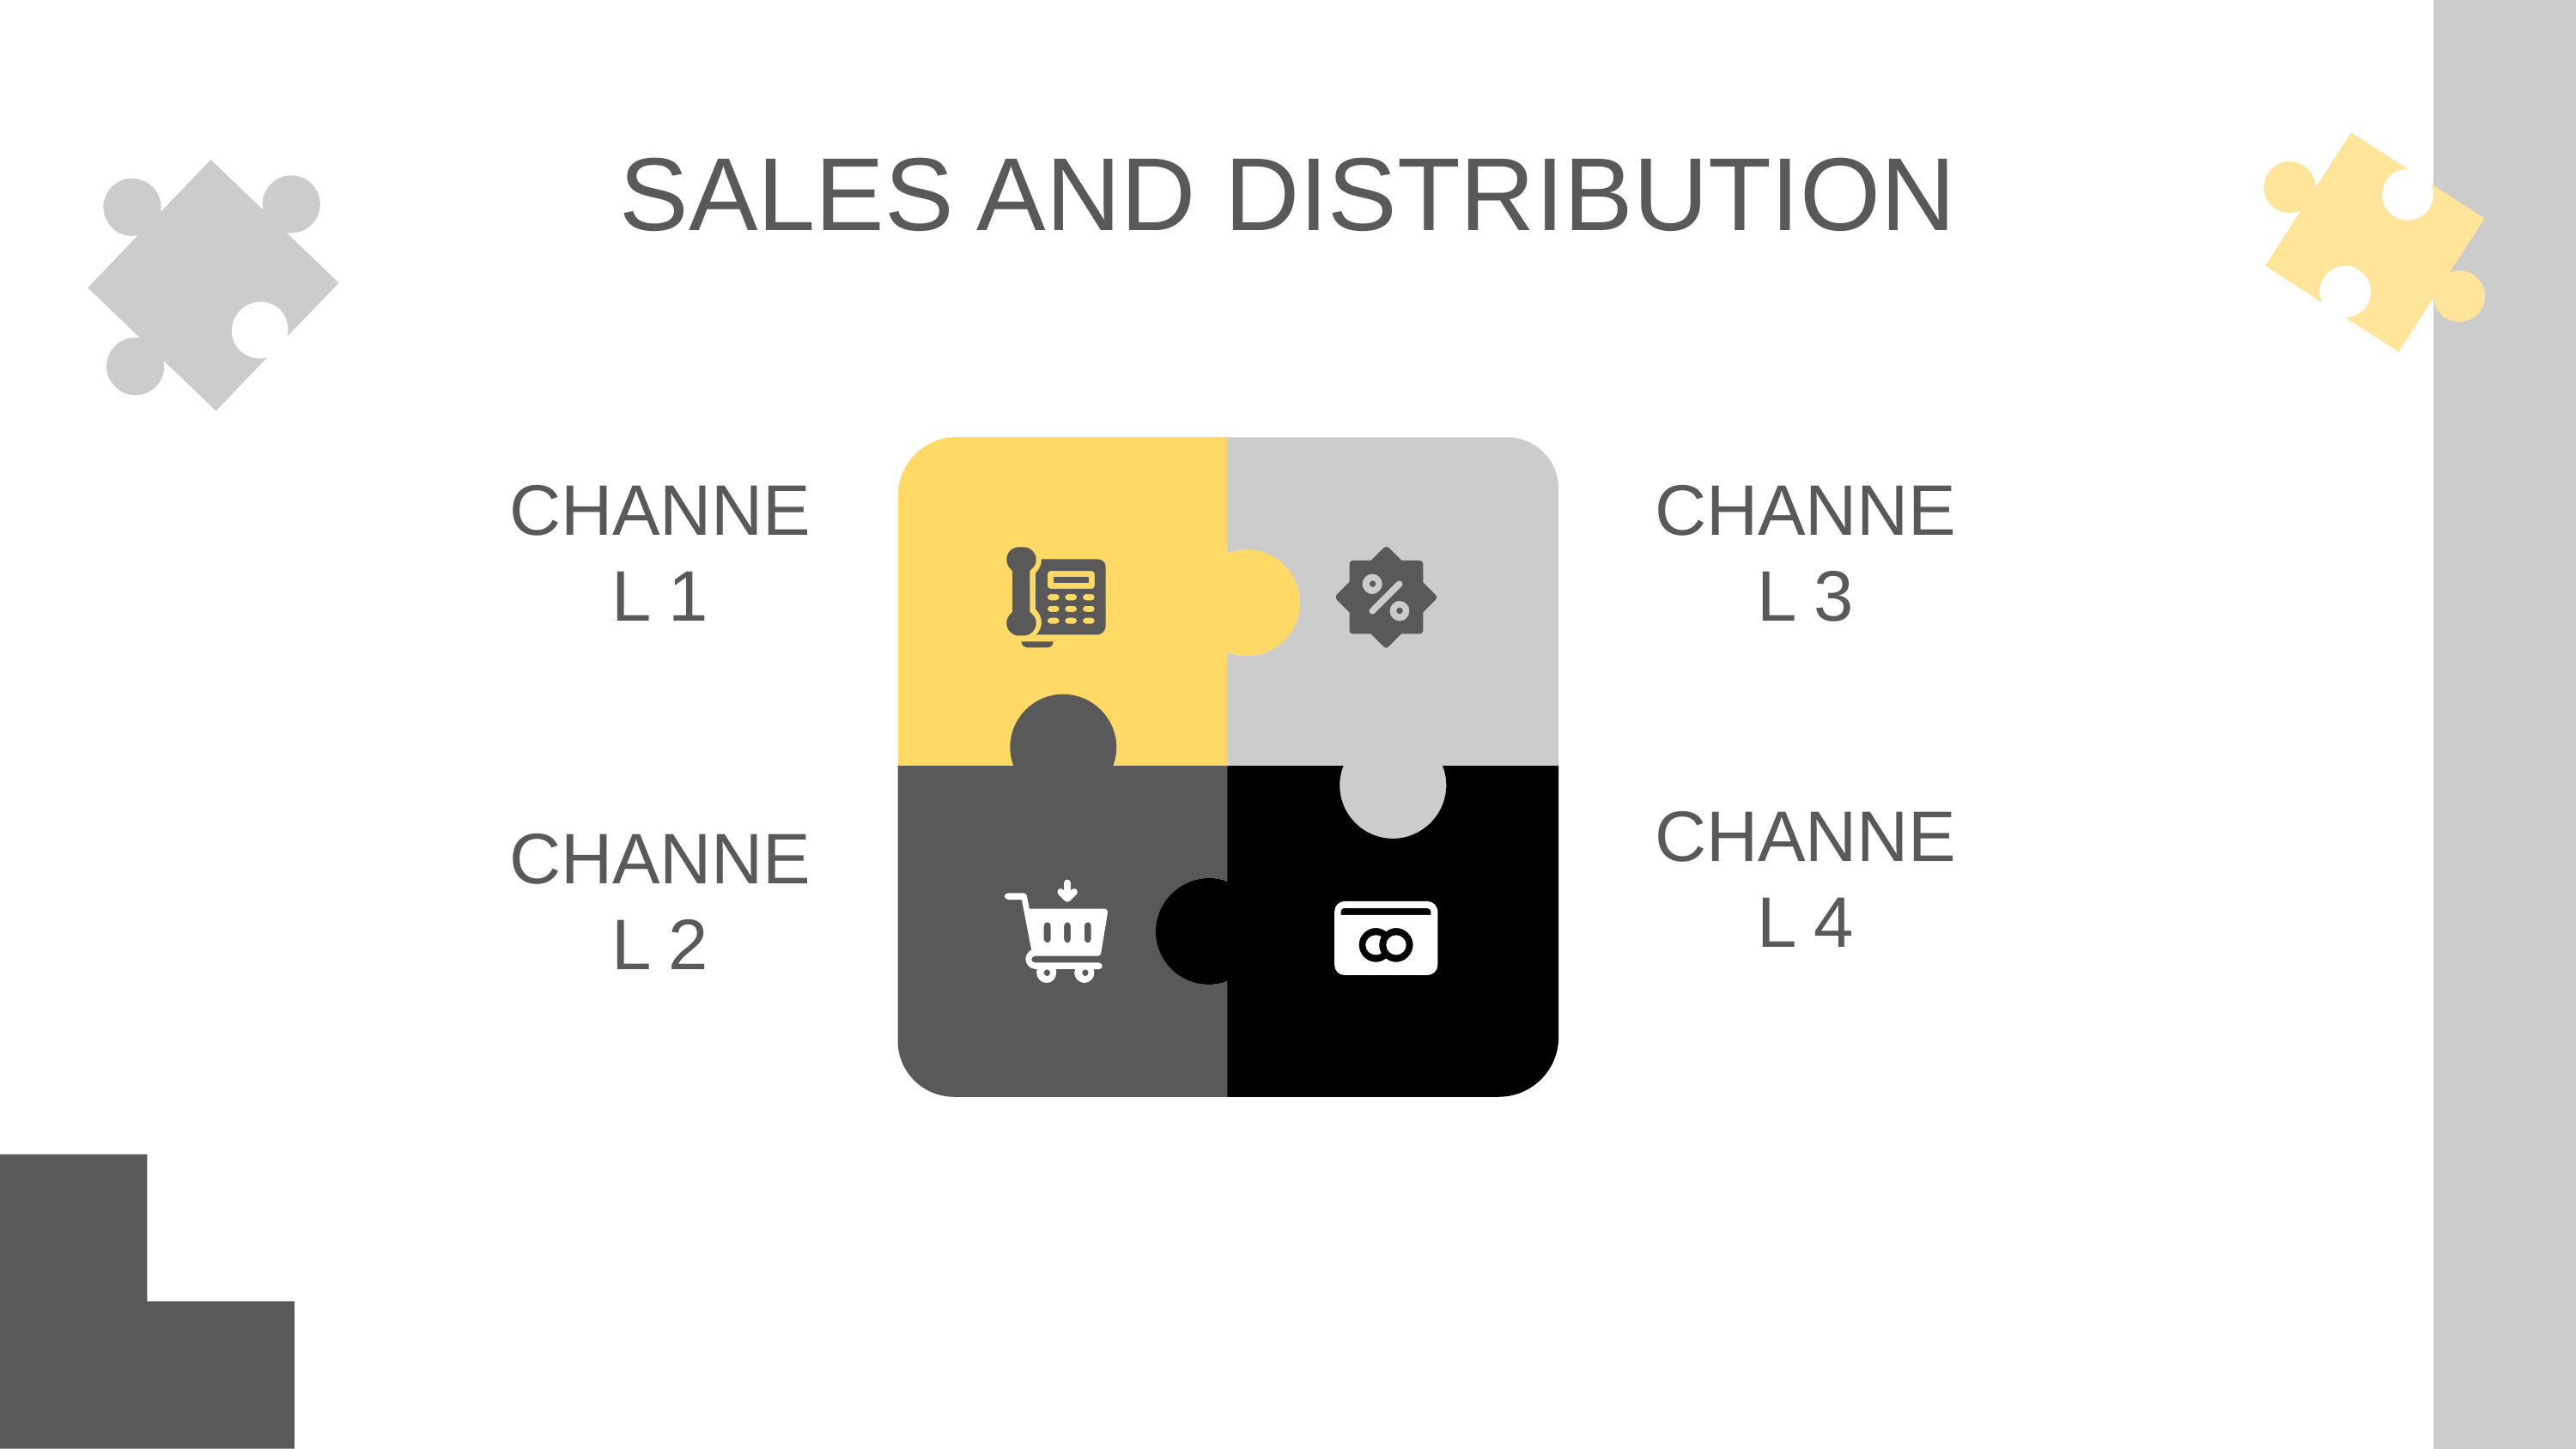

# SALES AND DISTRIBUTION

CHANNEL 1
CHANNEL 3

CHANNEL 4
CHANNEL 2